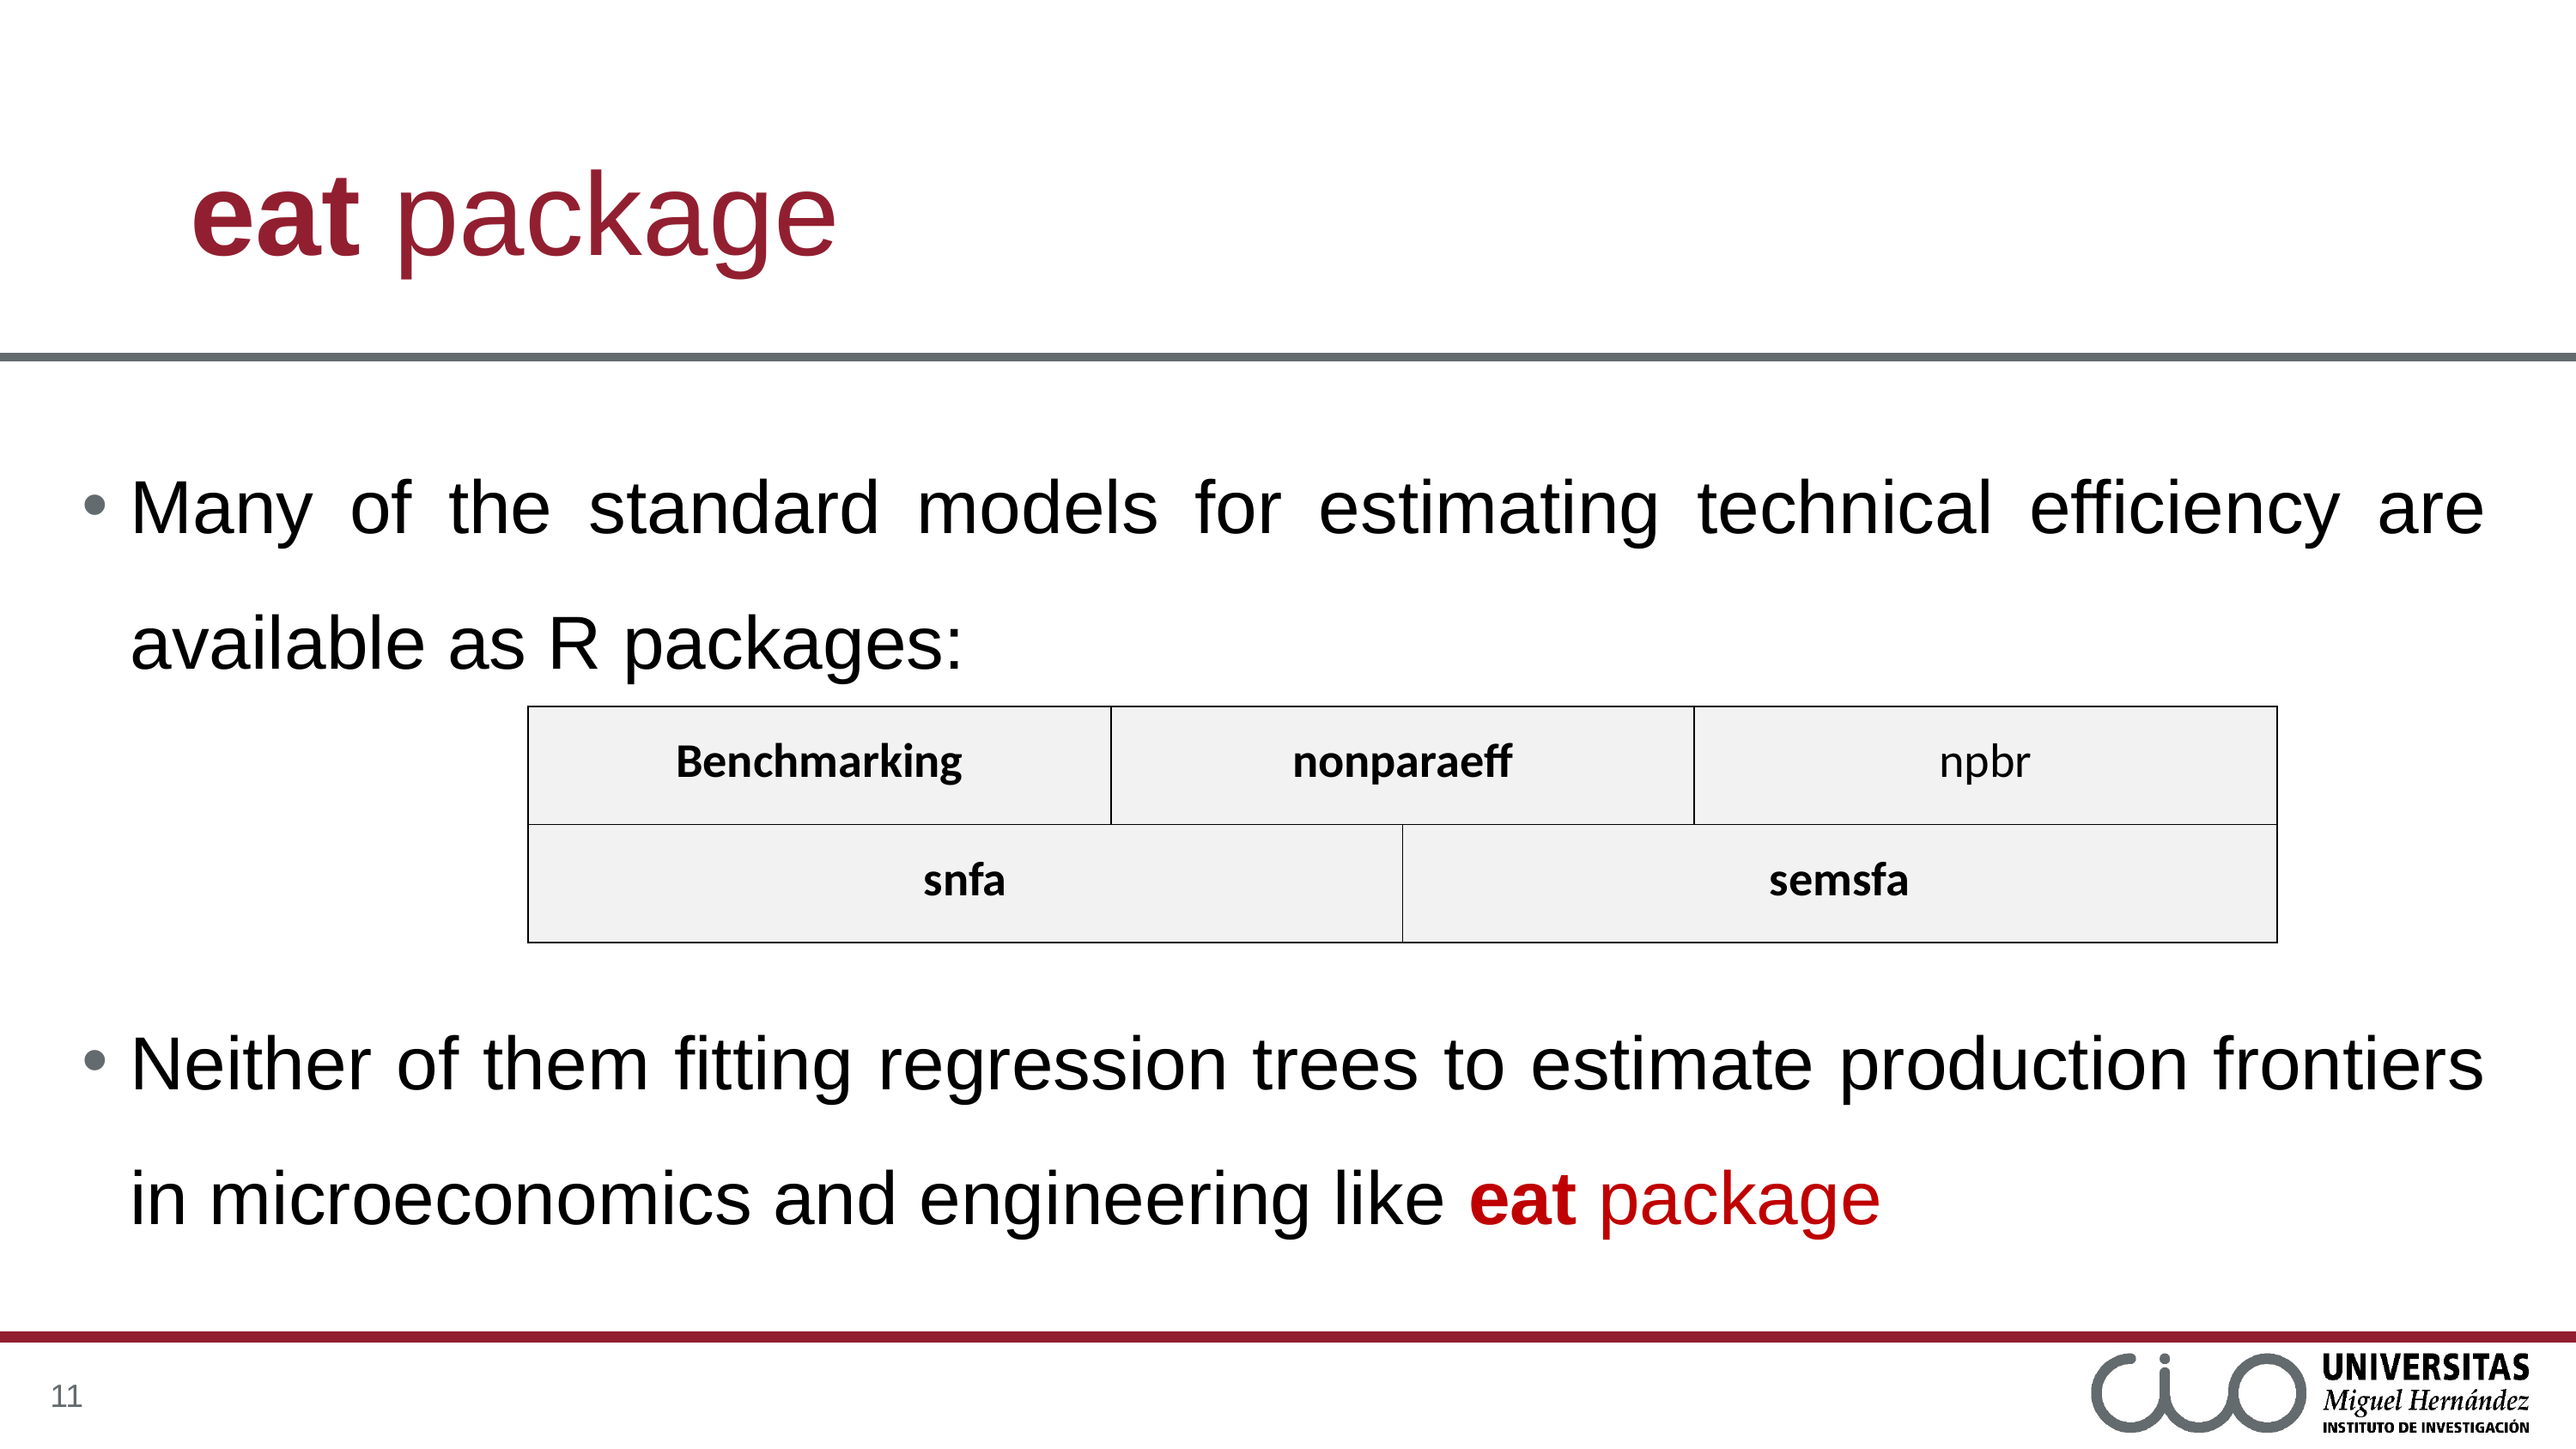

# eat package
Many of the standard models for estimating technical efficiency are available as R packages:

Neither of them fitting regression trees to estimate production frontiers in microeconomics and engineering like eat package

| Benchmarking | nonparaeff |  | npbr |
| --- | --- | --- | --- |
| snfa |  | semsfa |  |
11